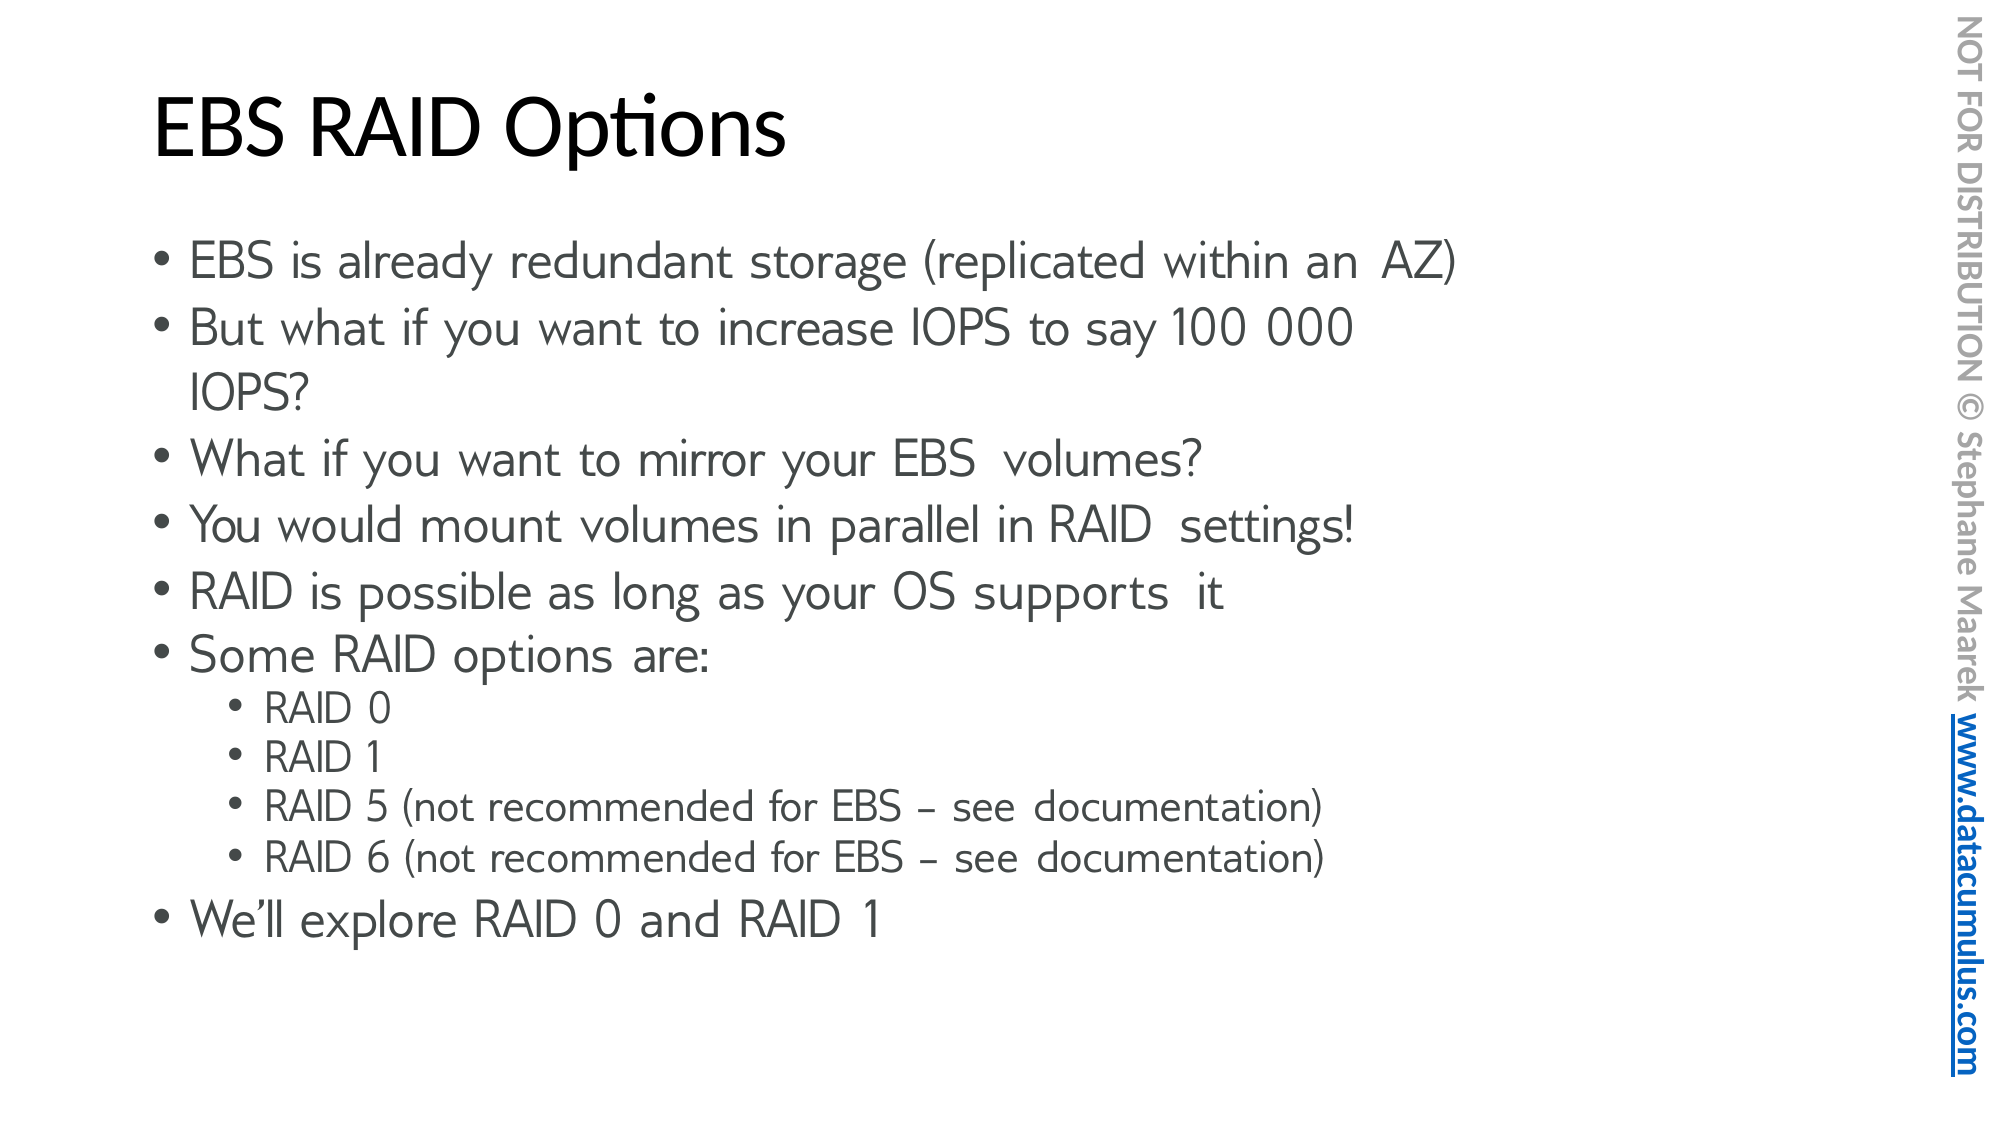

NOT FOR DISTRIBUTION © Stephane Maarek www.datacumulus.com
# EBS RAID Options
EBS is already redundant storage (replicated within an AZ)
But what if you want to increase IOPS to say 100 000 IOPS?
What if you want to mirror your EBS volumes?
You would mount volumes in parallel in RAID settings!
RAID is possible as long as your OS supports it
Some RAID options are:
RAID 0
RAID 1
RAID 5 (not recommended for EBS – see documentation)
RAID 6 (not recommended for EBS – see documentation)
We’ll explore RAID 0 and RAID 1
© Stephane Maarek